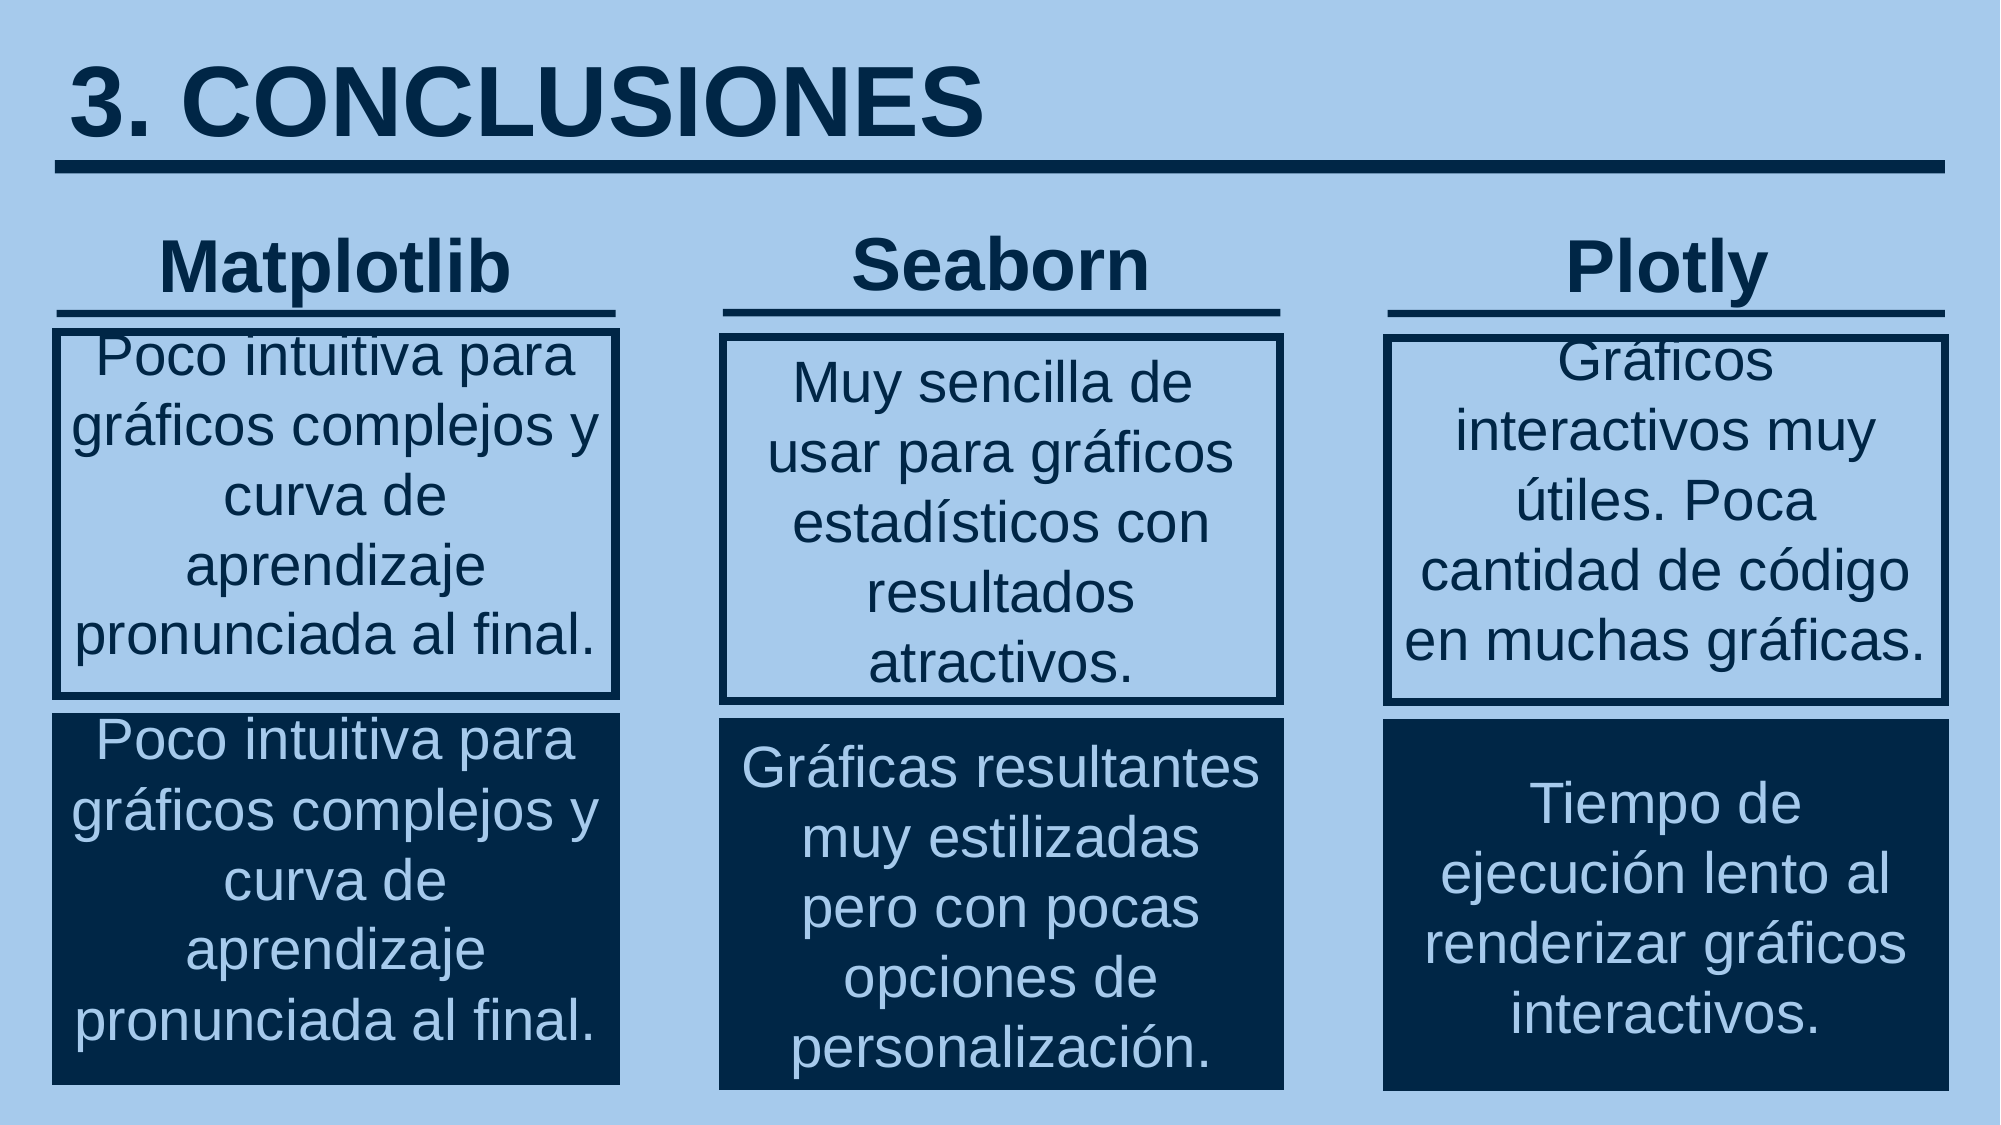

# 3. CONCLUSIONES

Seaborn
Matplotlib
Plotly

Poco intuitiva para gráficos complejos y curva de aprendizaje pronunciada al final.

Muy sencilla de
usar para gráficos estadísticos con resultados atractivos.
Gráficos interactivos muy útiles. Poca cantidad de código en muchas gráficas.

Poco intuitiva para gráficos complejos y curva de aprendizaje pronunciada al final.

Gráficas resultantes muy estilizadas pero con pocas opciones de personalización.
Tiempo de ejecución lento al renderizar gráficos interactivos.